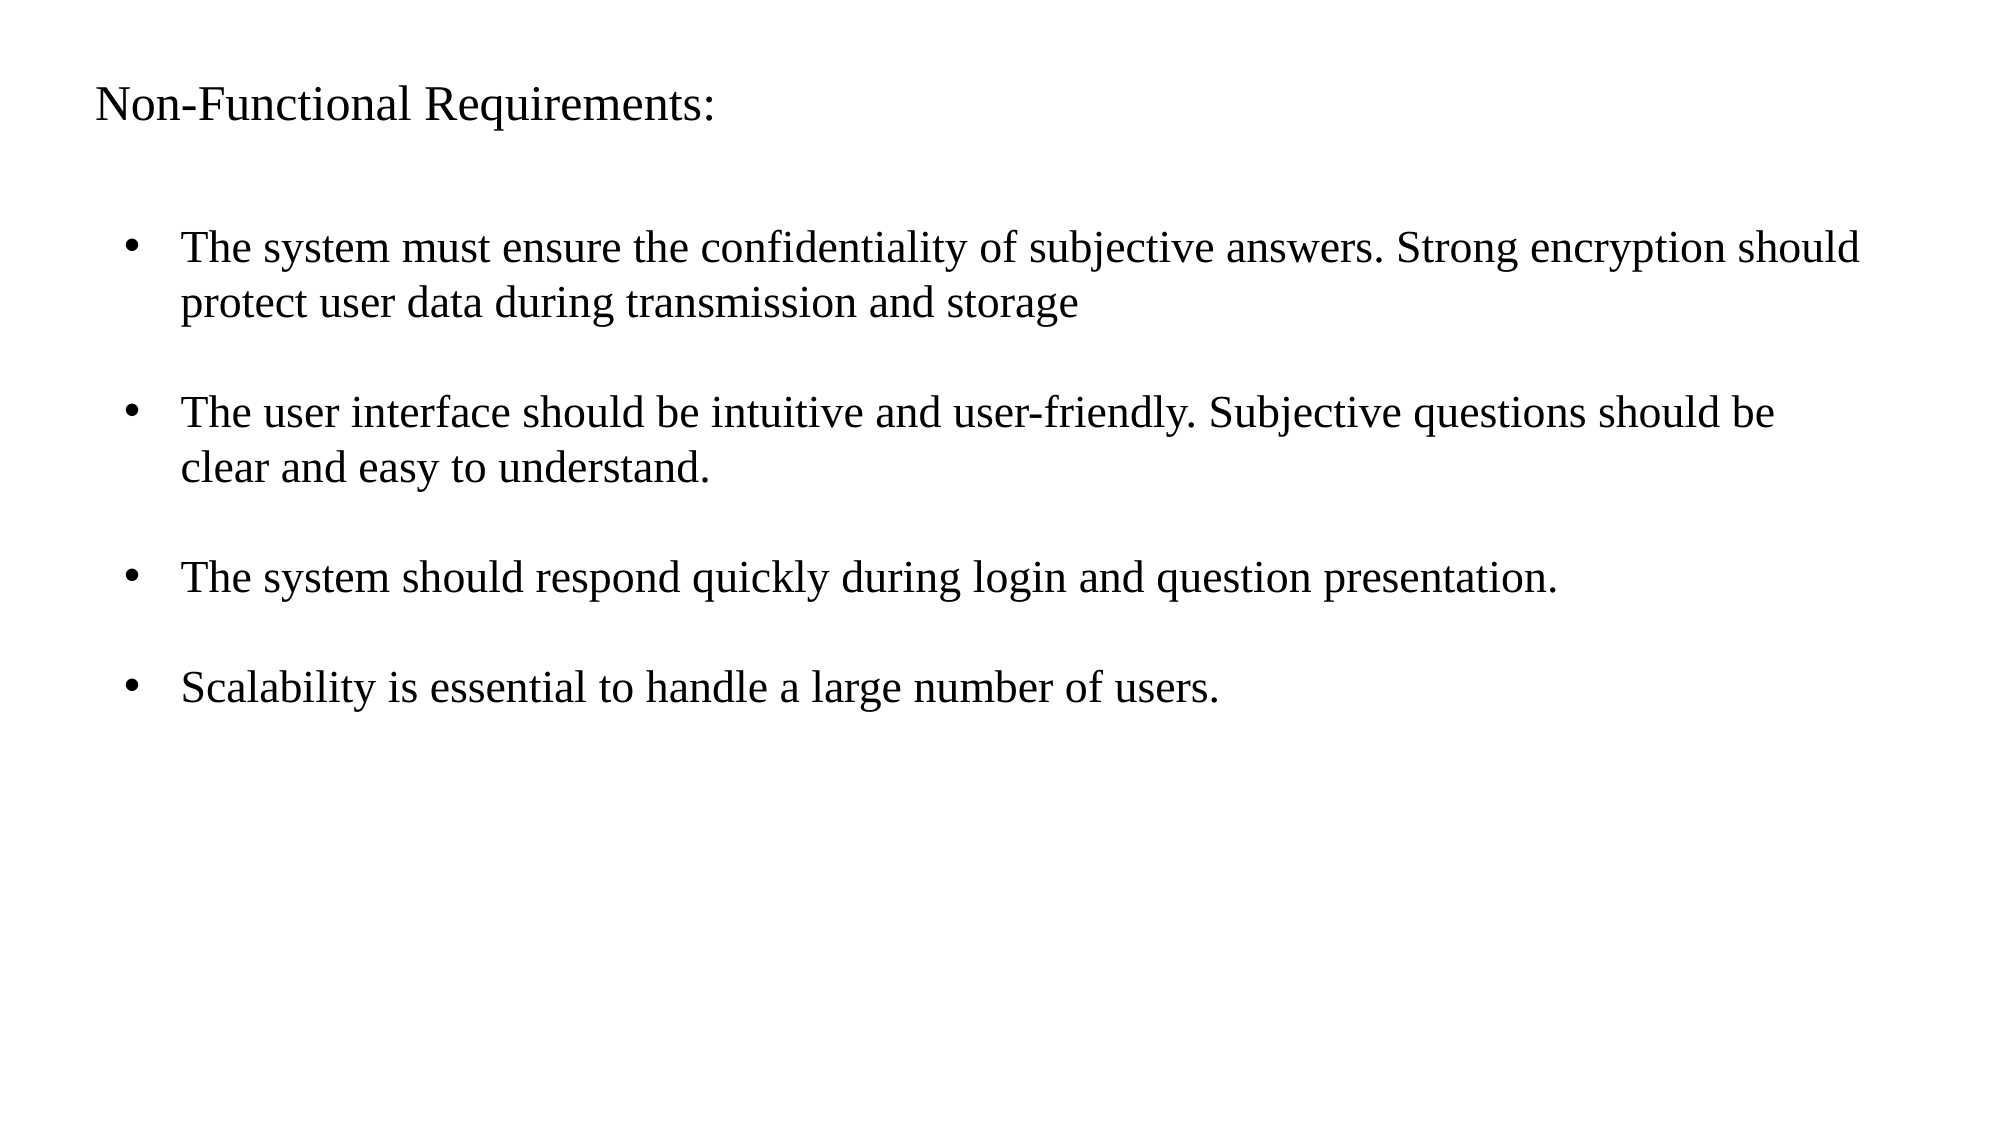

Non-Functional Requirements:
The system must ensure the confidentiality of subjective answers. Strong encryption should protect user data during transmission and storage

The user interface should be intuitive and user-friendly. Subjective questions should be clear and easy to understand.

The system should respond quickly during login and question presentation.

Scalability is essential to handle a large number of users.